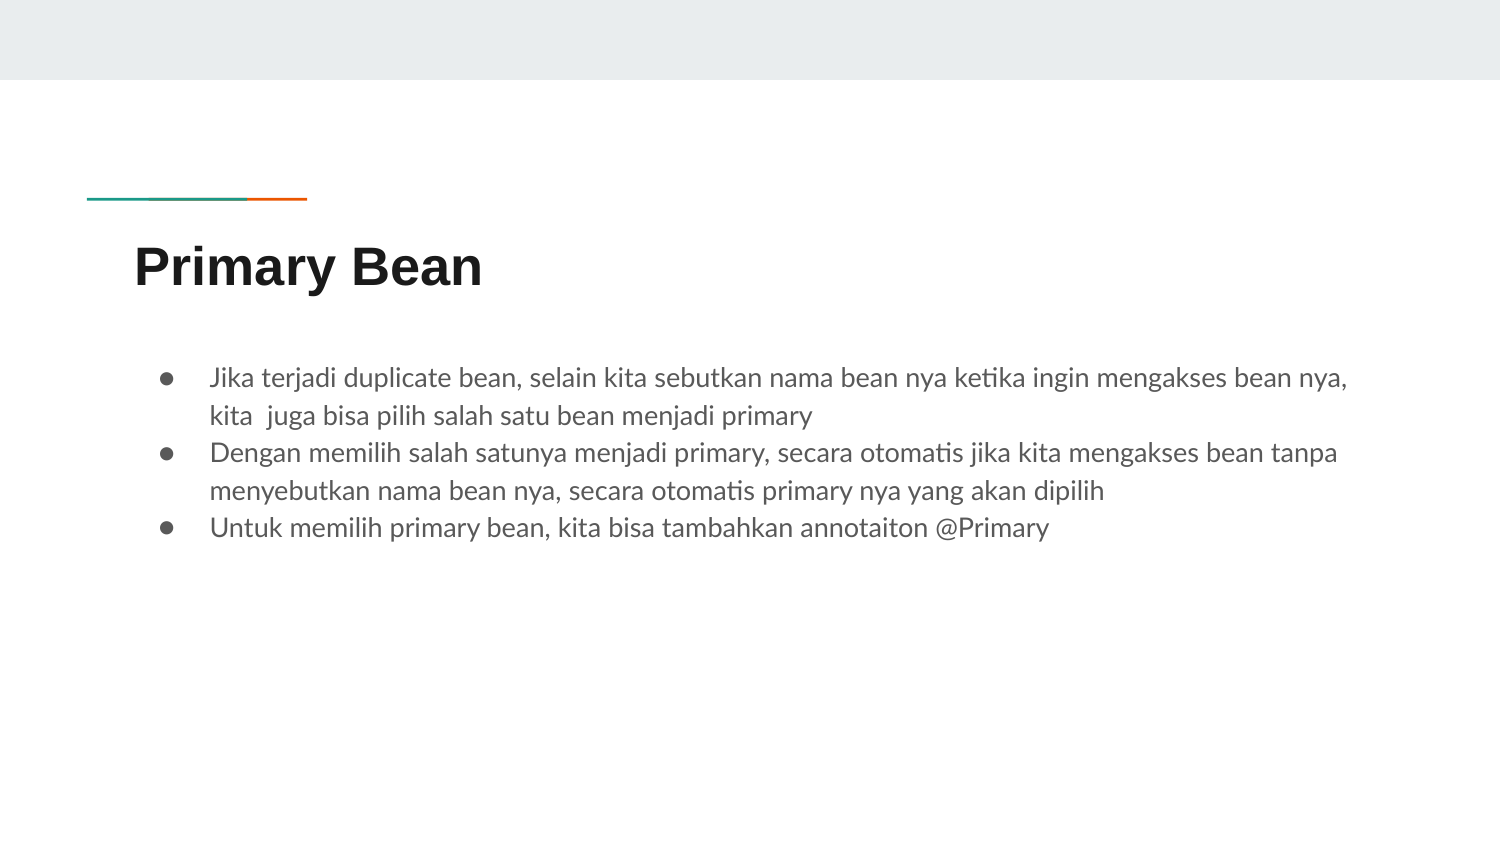

# Primary Bean
Jika terjadi duplicate bean, selain kita sebutkan nama bean nya ketika ingin mengakses bean nya, kita  juga bisa pilih salah satu bean menjadi primary
Dengan memilih salah satunya menjadi primary, secara otomatis jika kita mengakses bean tanpa menyebutkan nama bean nya, secara otomatis primary nya yang akan dipilih
Untuk memilih primary bean, kita bisa tambahkan annotaiton @Primary